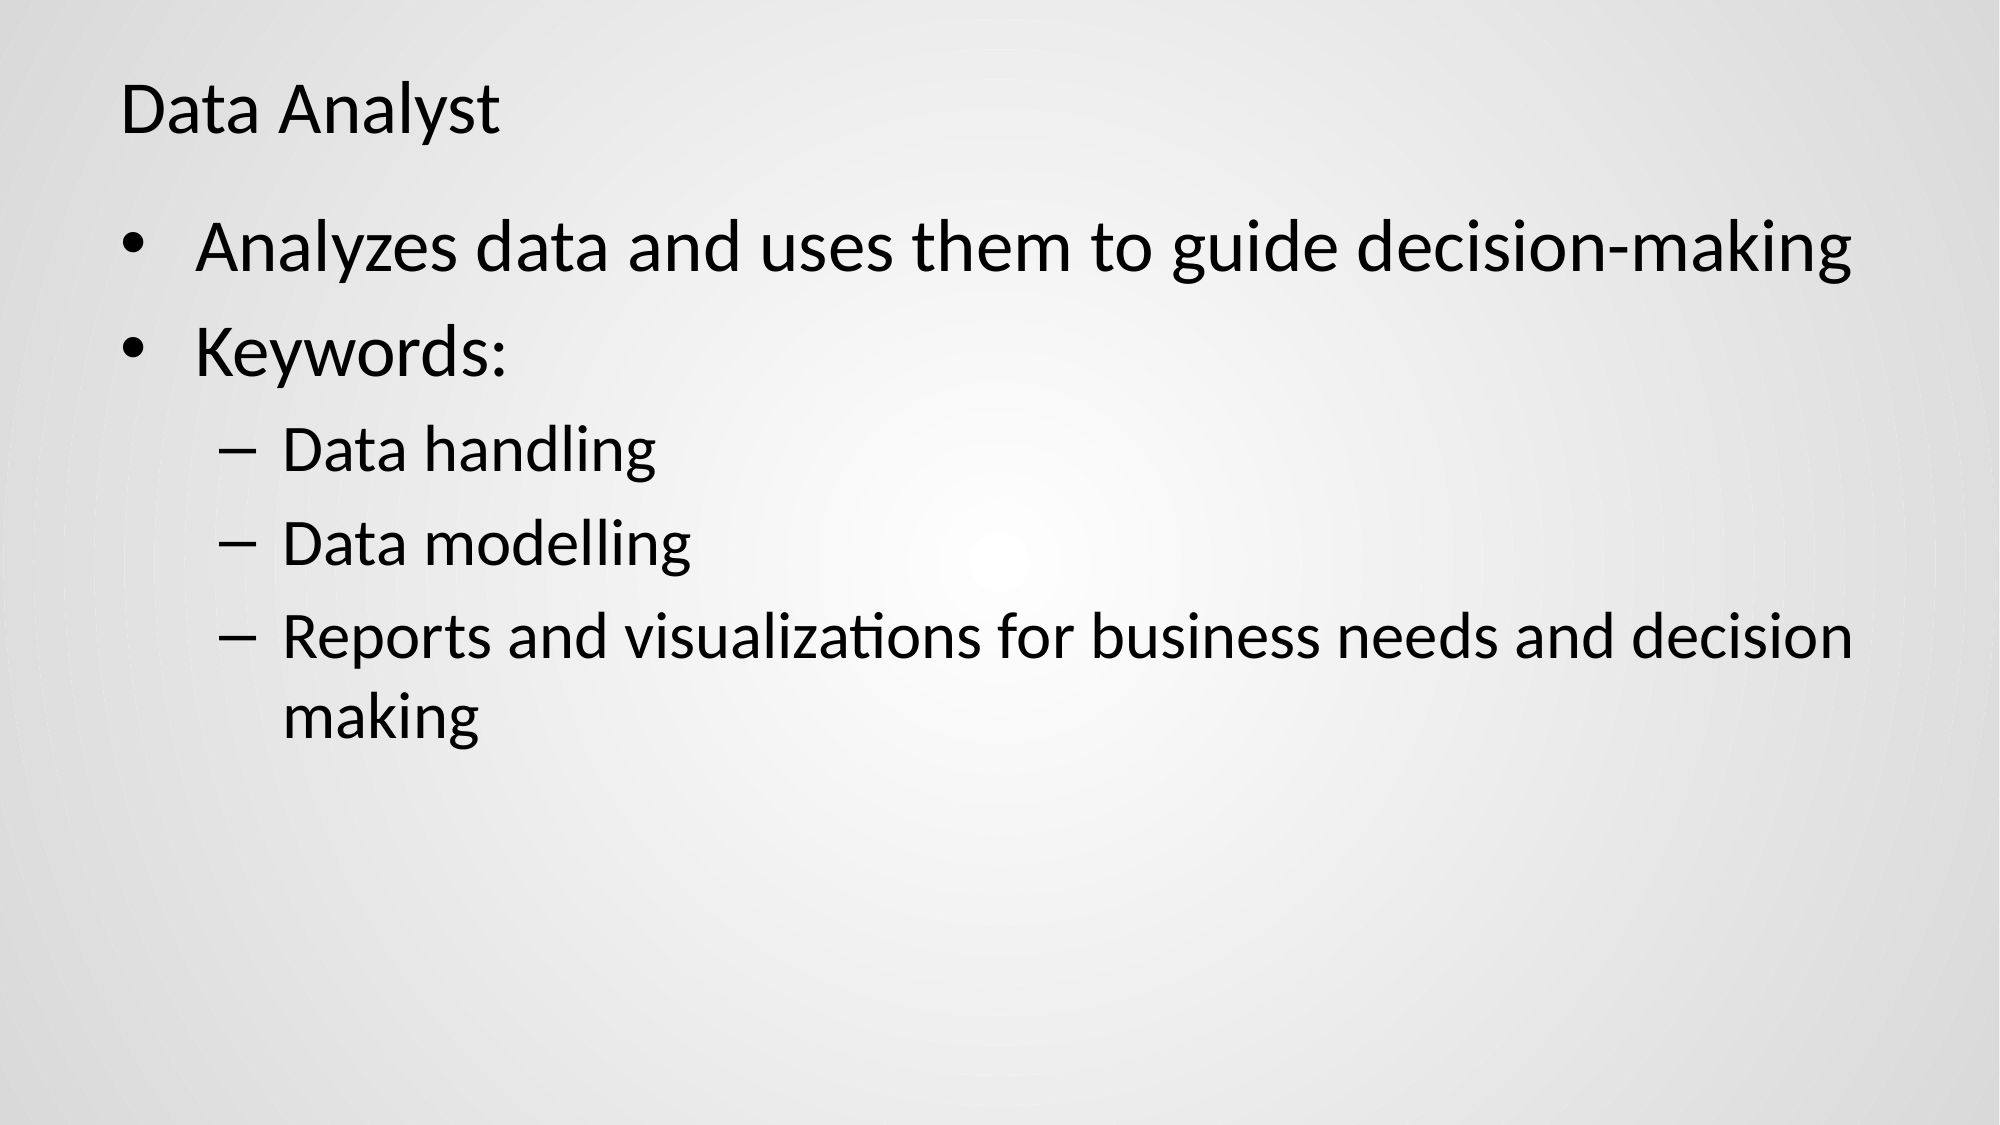

# Data Analyst
Analyzes data and uses them to guide decision-making
Keywords:
Data handling
Data modelling
Reports and visualizations for business needs and decision making